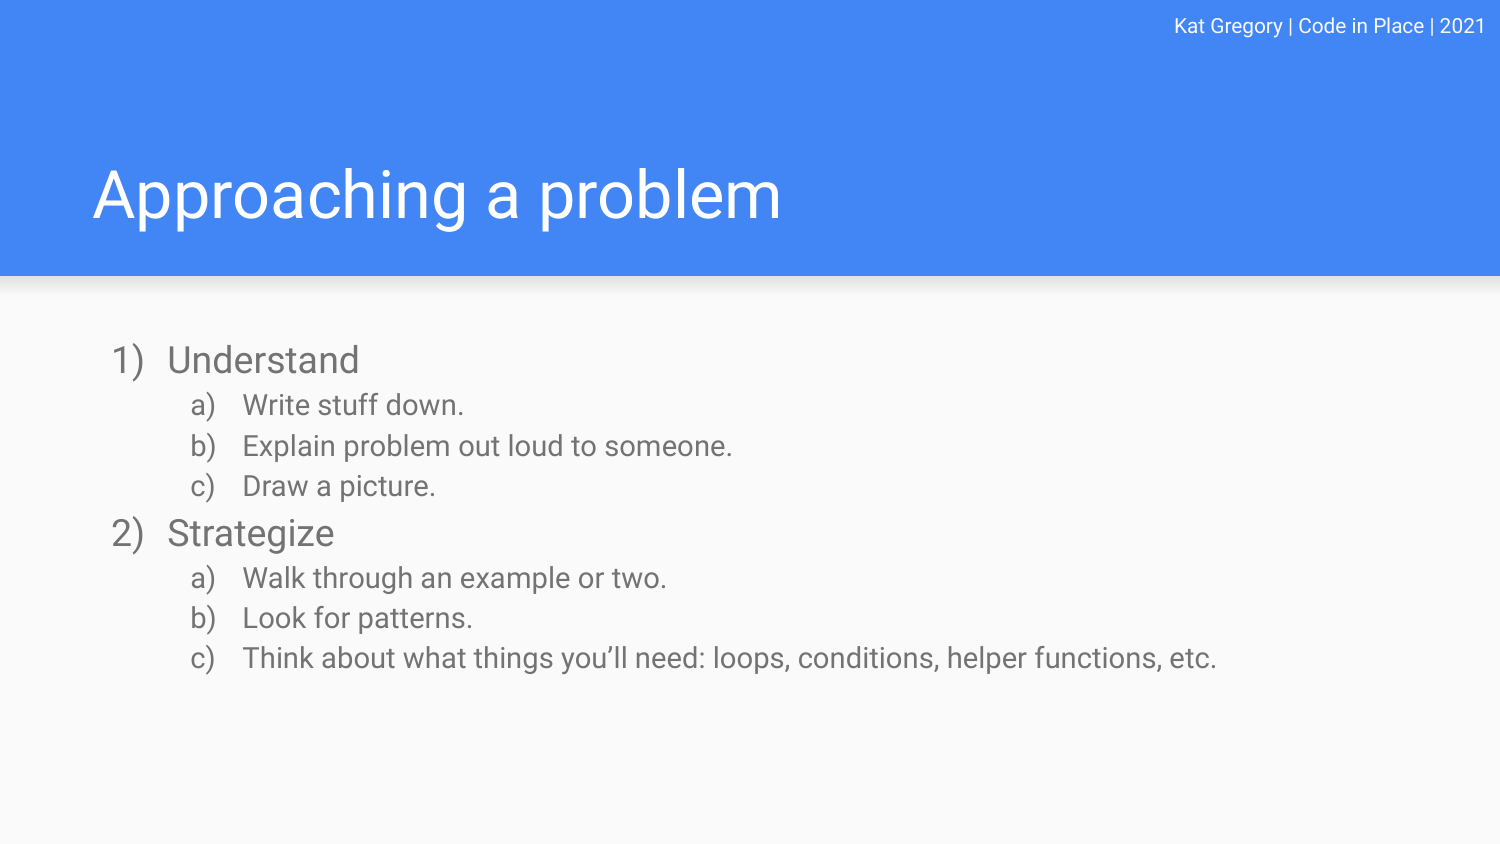

Kat Gregory | Code in Place | 2021
# Approaching a problem
Understand
Write stuff down.
Explain problem out loud to someone.
Draw a picture.
Strategize
Walk through an example or two.
Look for patterns.
Think about what things you’ll need: loops, conditions, helper functions, etc.